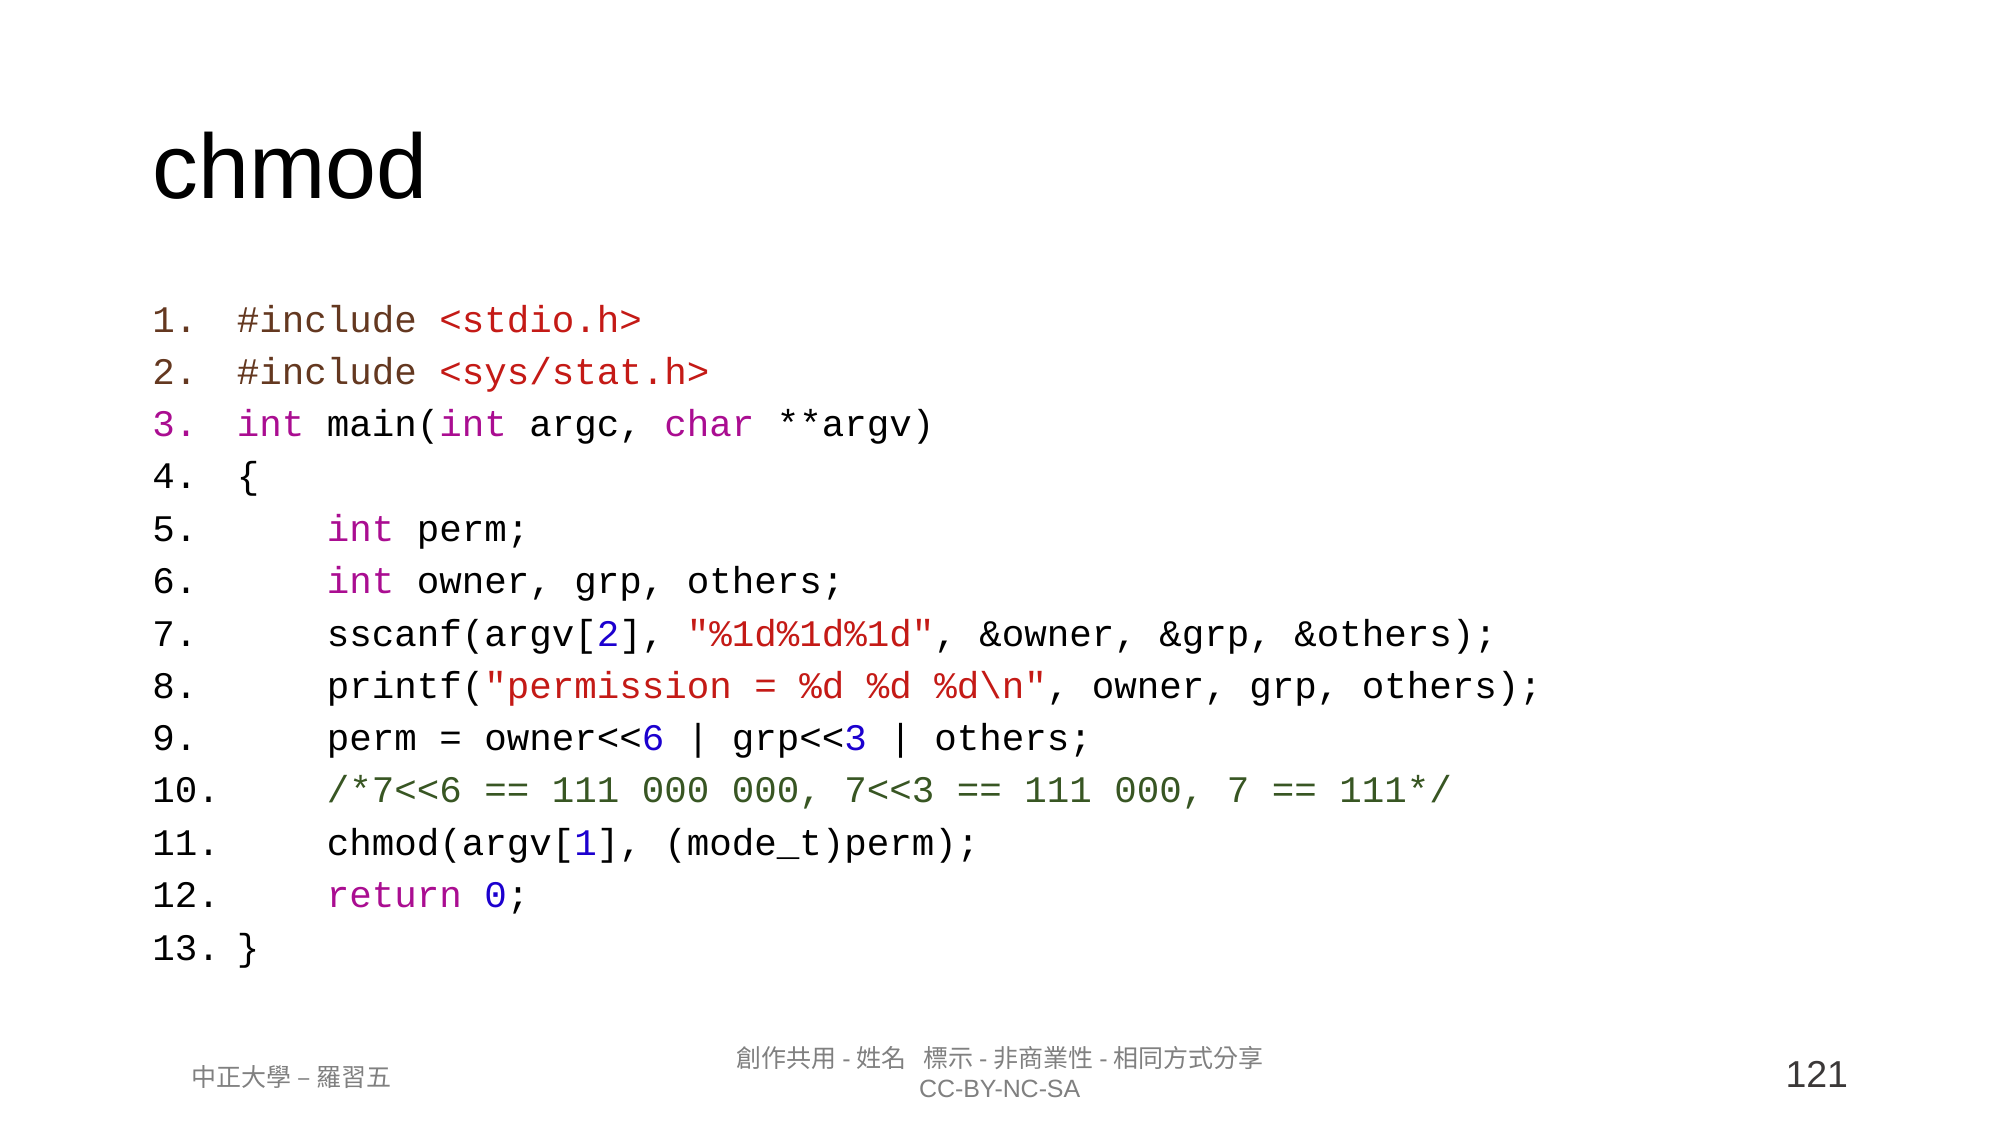

chmod
#include <stdio.h>
#include <sys/stat.h>
int main(int argc, char **argv)
{
    int perm;
    int owner, grp, others;
    sscanf(argv[2], "%1d%1d%1d", &owner, &grp, &others);
    printf("permission = %d %d %d\n", owner, grp, others);
    perm = owner<<6 | grp<<3 | others;
    /*7<<6 == 111 000 000, 7<<3 == 111 000, 7 == 111*/
    chmod(argv[1], (mode_t)perm);
    return 0;
}